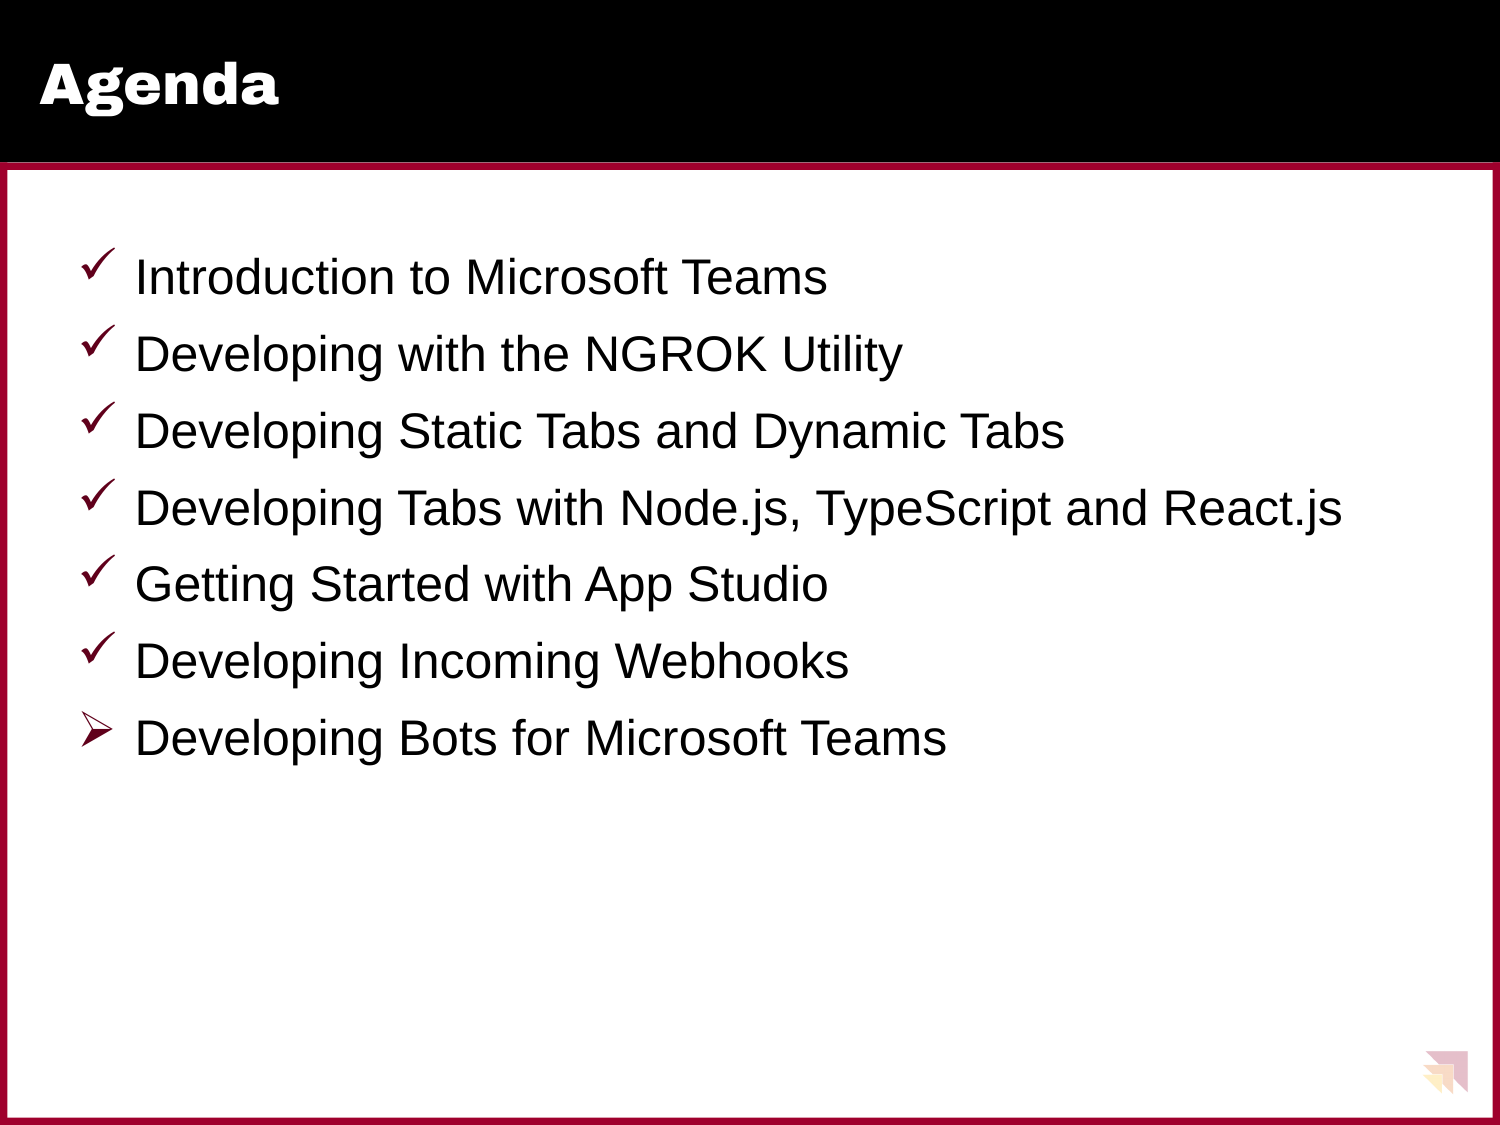

# Agenda
Introduction to Microsoft Teams
Developing with the NGROK Utility
Developing Static Tabs and Dynamic Tabs
Developing Tabs with Node.js, TypeScript and React.js
Getting Started with App Studio
Developing Incoming Webhooks
Developing Bots for Microsoft Teams